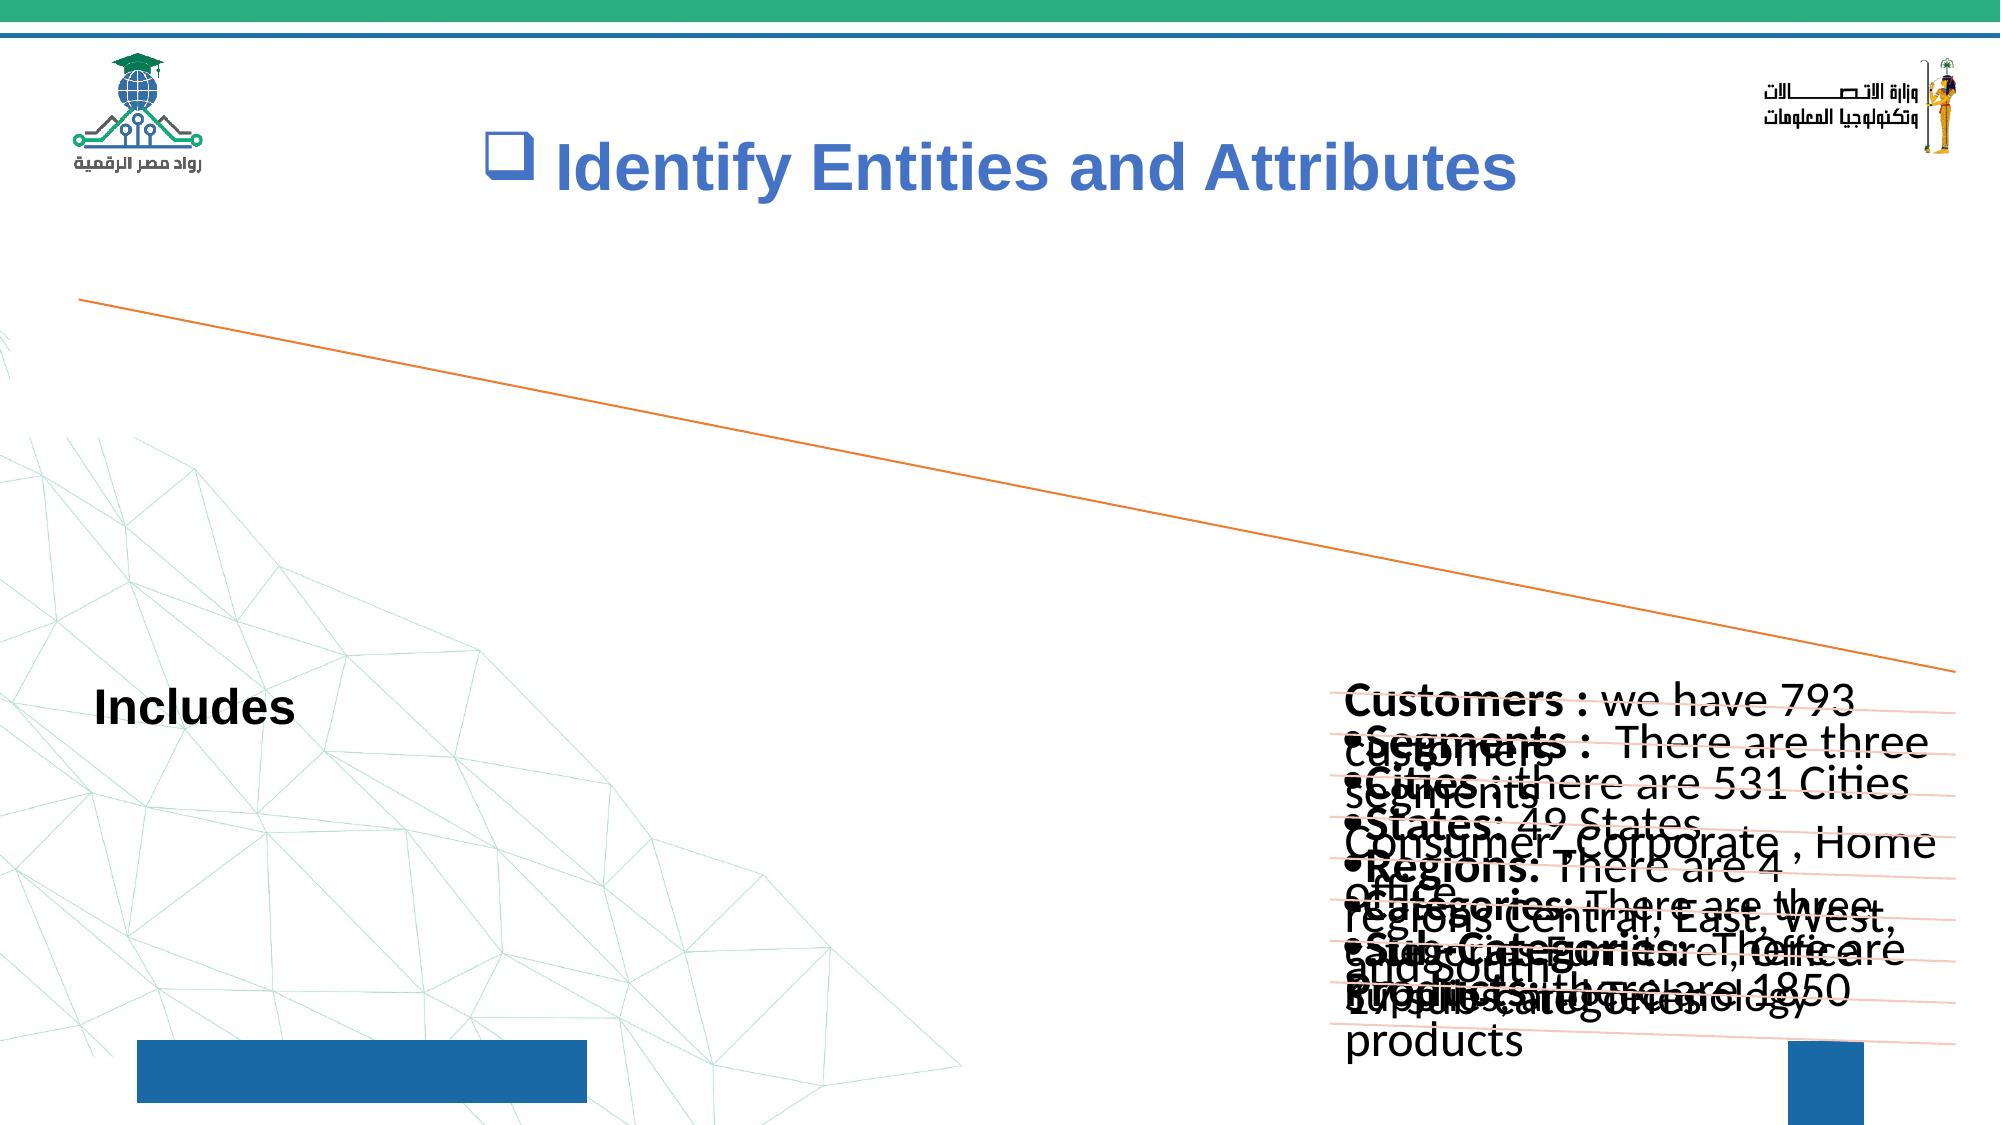

# Identify Entities and Attributes
Includes
Cities : there are 531 Cities